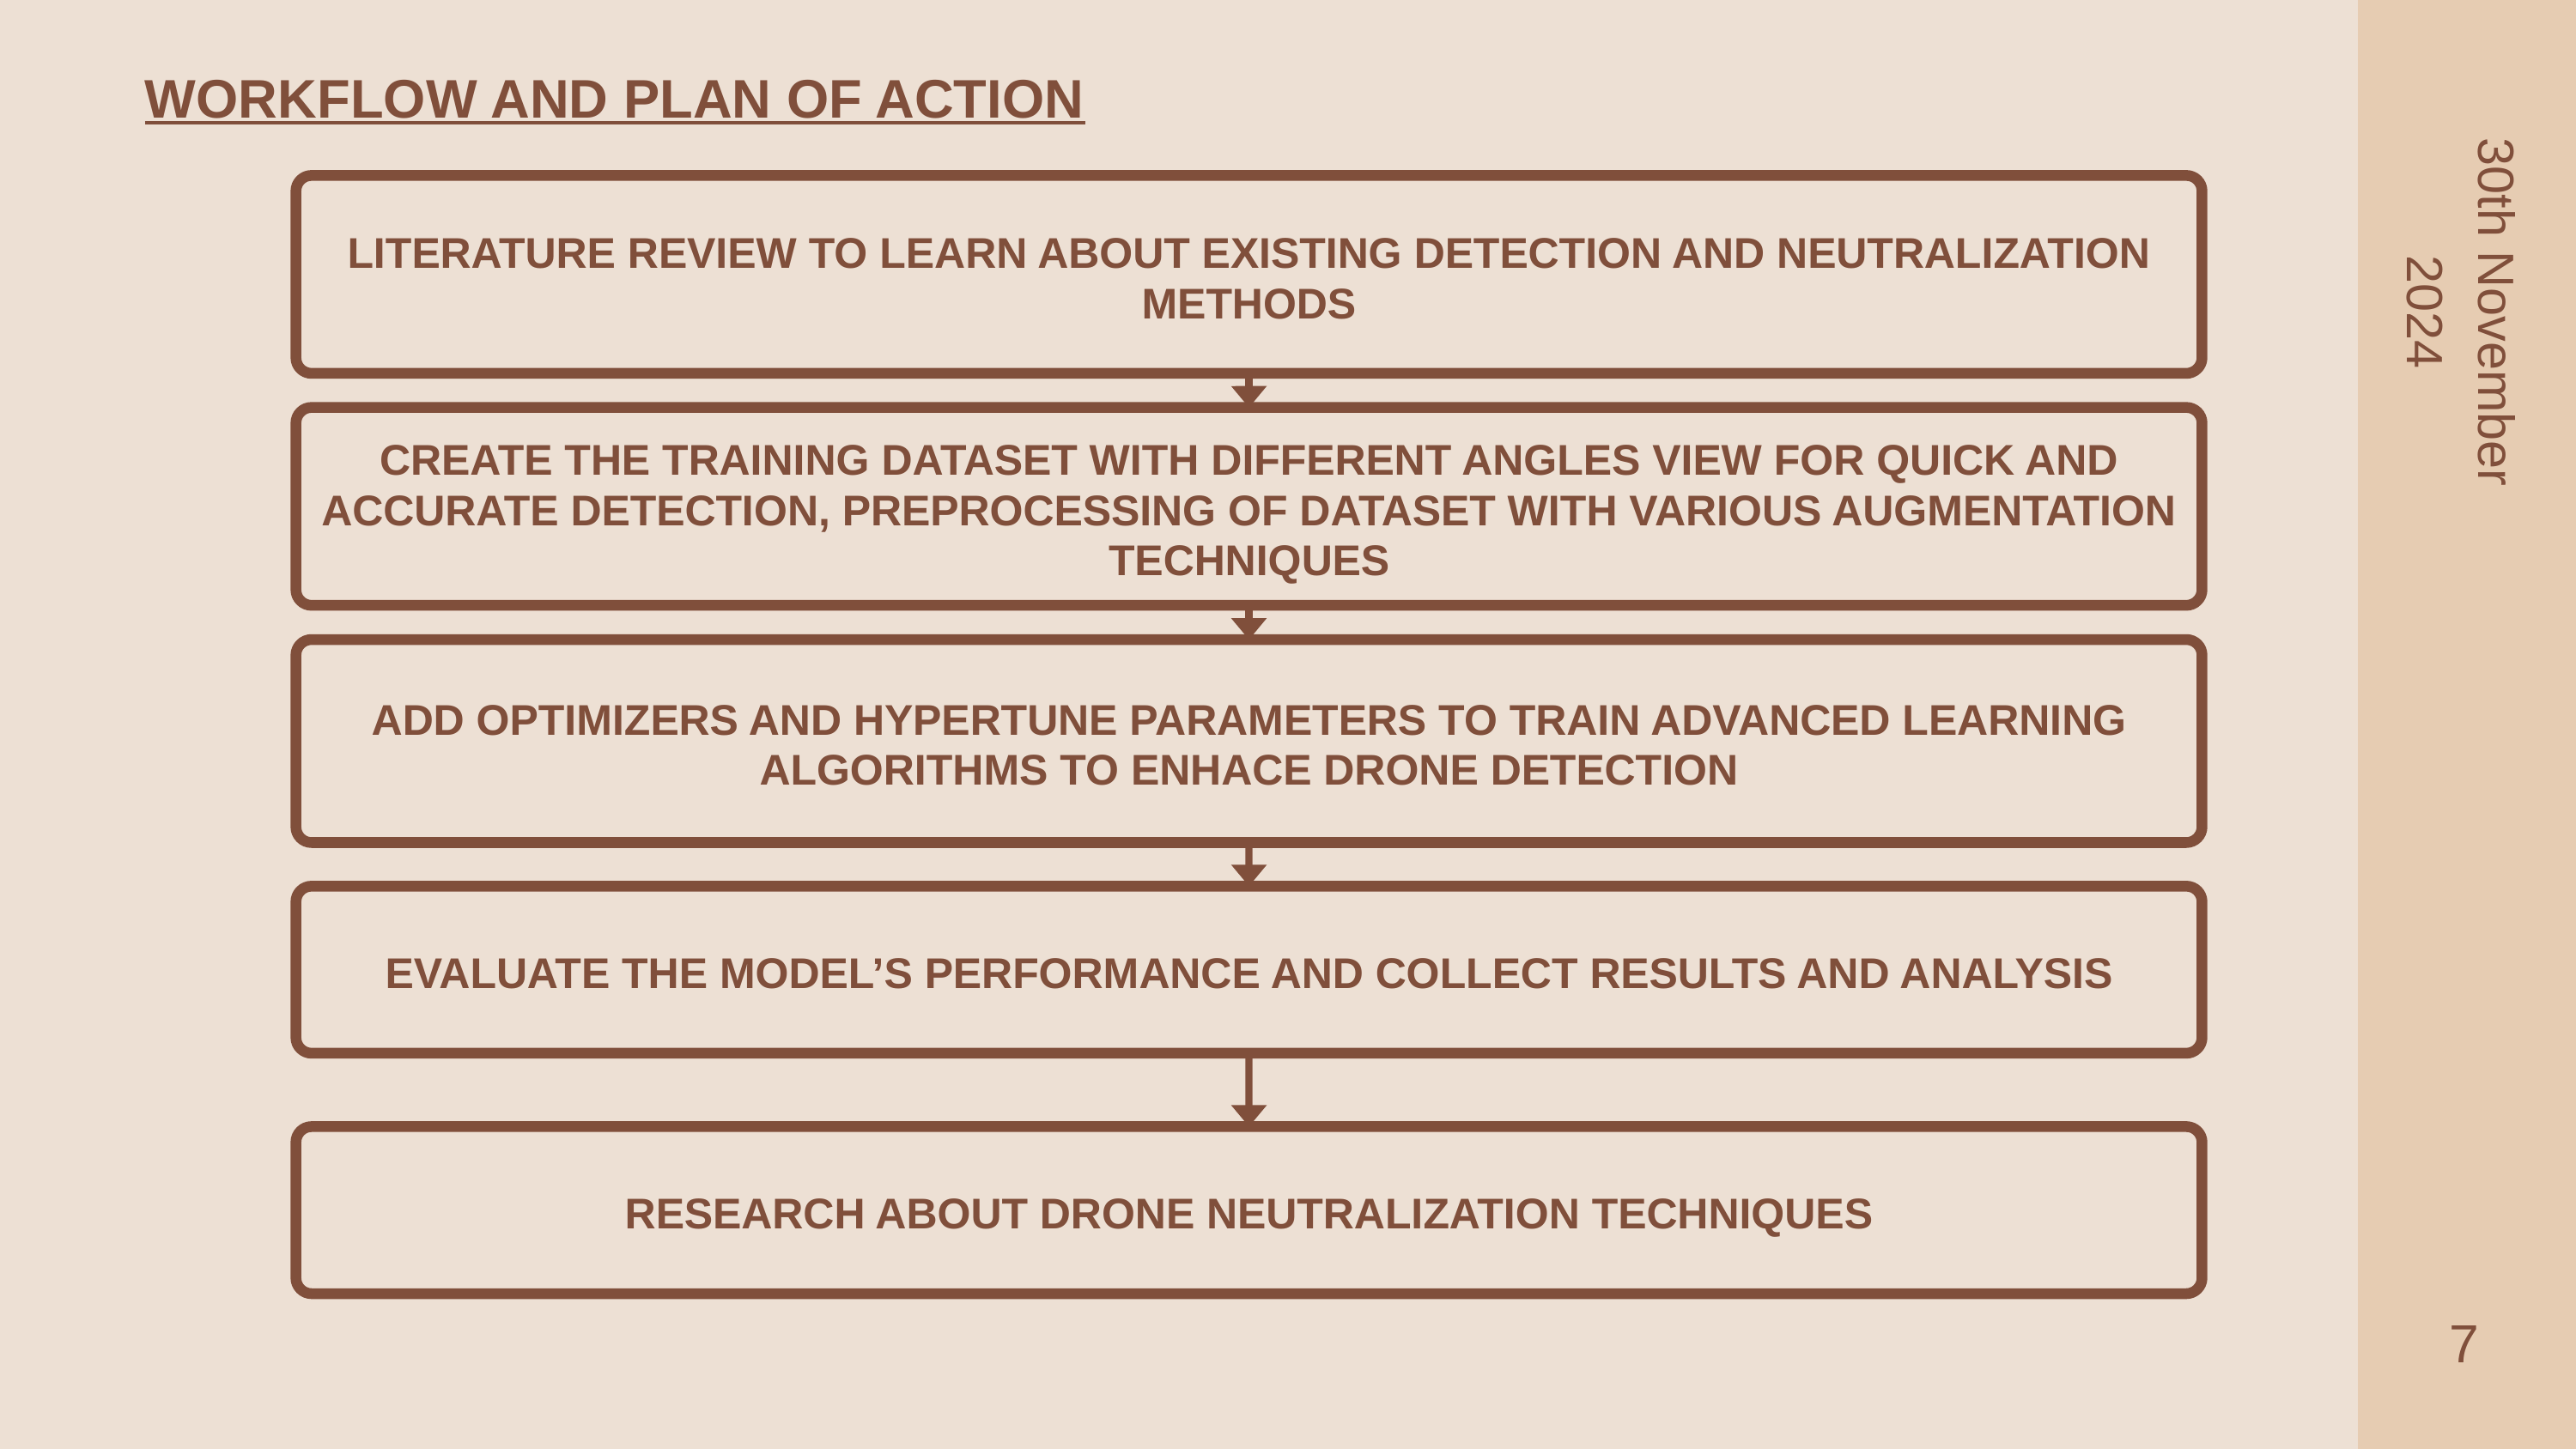

WORKFLOW AND PLAN OF ACTION

LITERATURE REVIEW TO LEARN ABOUT EXISTING DETECTION AND NEUTRALIZATION METHODS

CREATE THE TRAINING DATASET WITH DIFFERENT ANGLES VIEW FOR QUICK AND ACCURATE DETECTION, PREPROCESSING OF DATASET WITH VARIOUS AUGMENTATION TECHNIQUES

ADD OPTIMIZERS AND HYPERTUNE PARAMETERS TO TRAIN ADVANCED LEARNING ALGORITHMS TO ENHACE DRONE DETECTION

EVALUATE THE MODEL’S PERFORMANCE AND COLLECT RESULTS AND ANALYSIS

RESEARCH ABOUT DRONE NEUTRALIZATION TECHNIQUES
30th November
2024
7
2